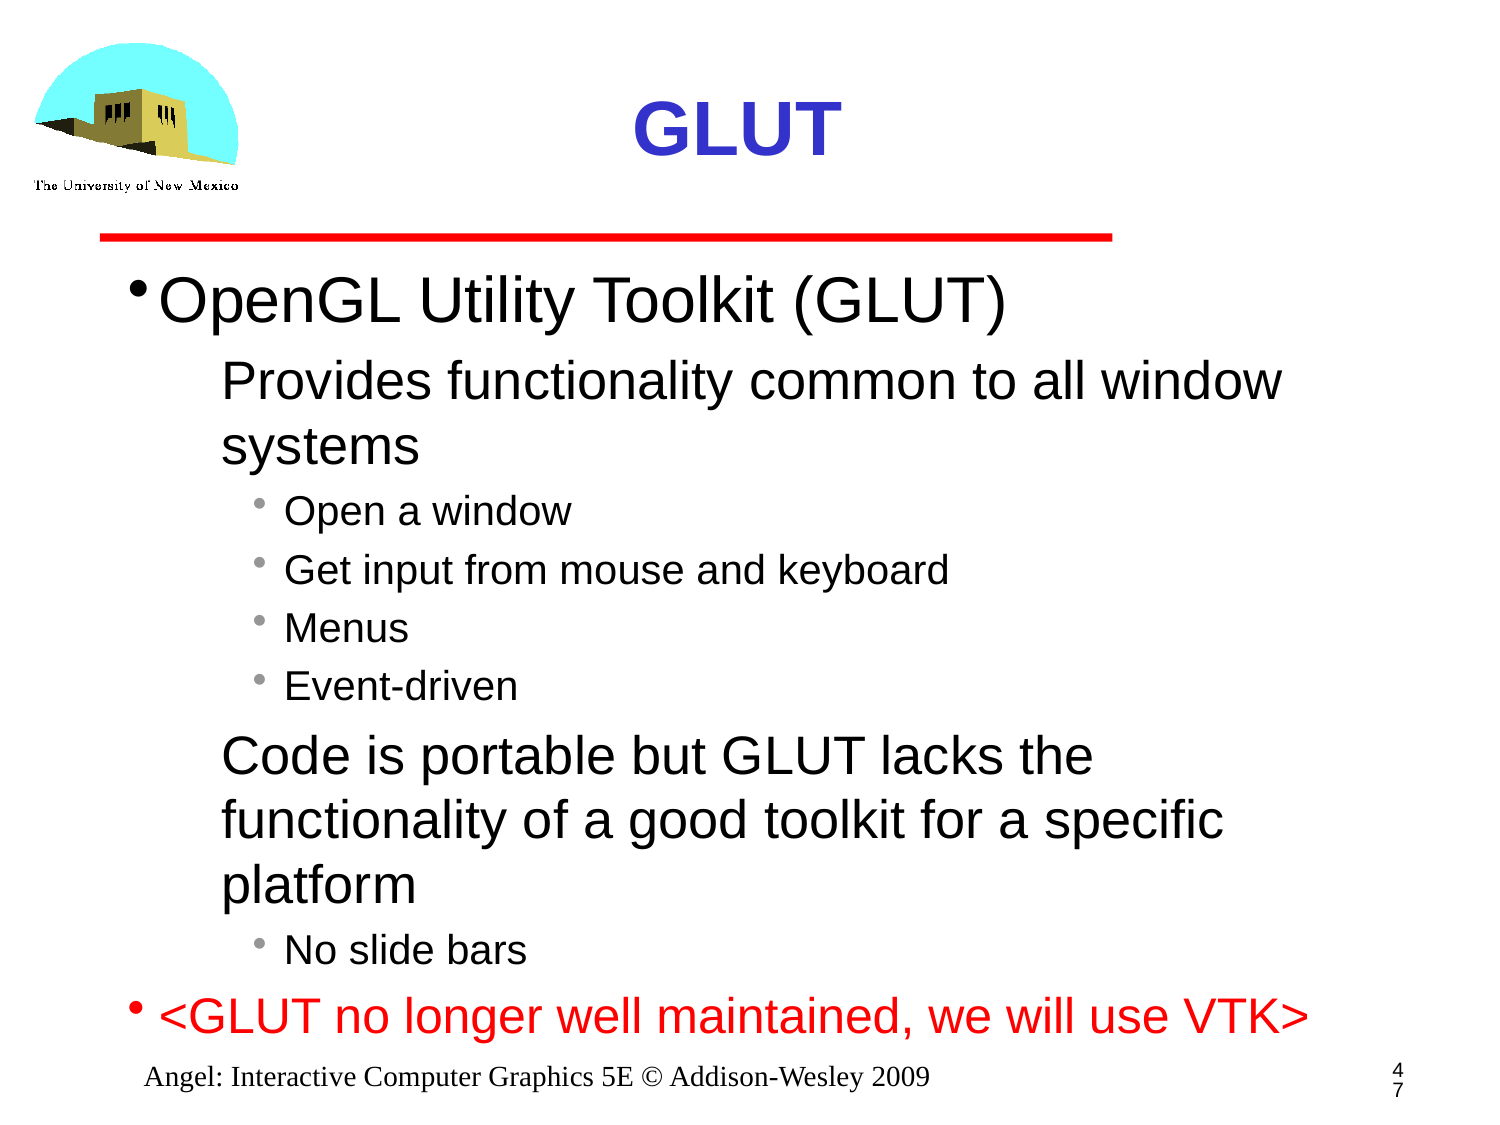

# GLUT
OpenGL Utility Toolkit (GLUT)
Provides functionality common to all window systems
Open a window
Get input from mouse and keyboard
Menus
Event-driven
Code is portable but GLUT lacks the functionality of a good toolkit for a specific platform
No slide bars
<GLUT no longer well maintained, we will use VTK>
47
Angel: Interactive Computer Graphics 5E © Addison-Wesley 2009